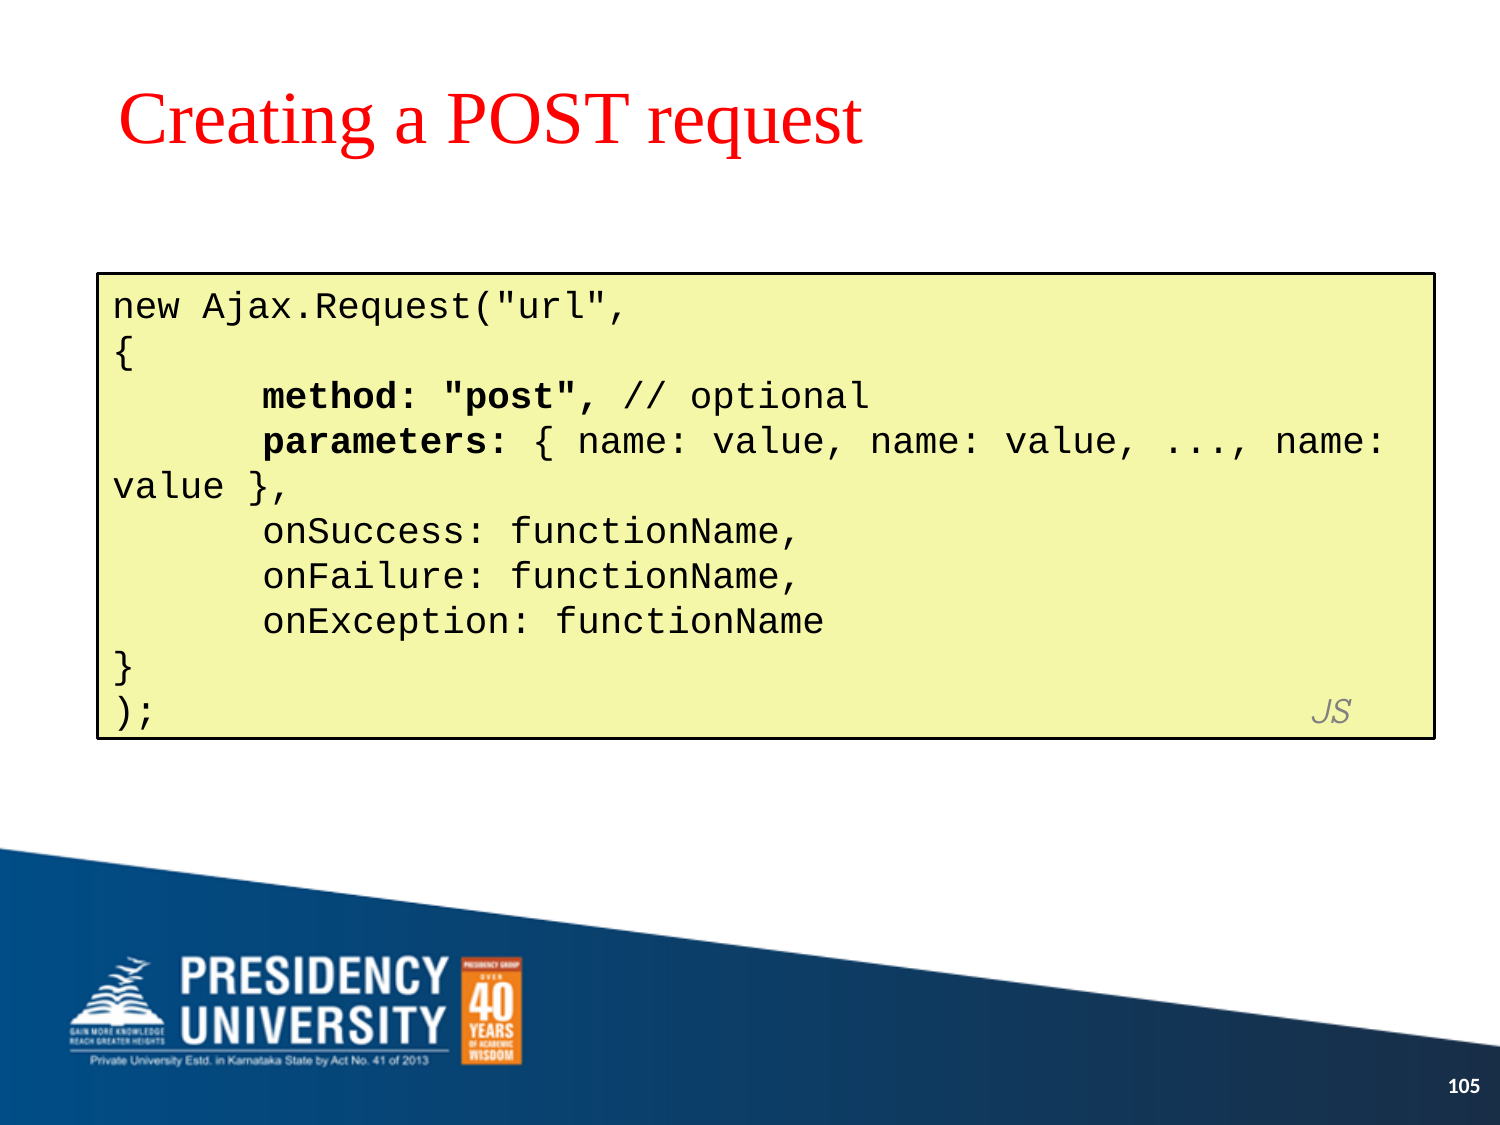

# Creating a POST request
new Ajax.Request("url",
{
	method: "post", // optional
	parameters: { name: value, name: value, ..., name: value },
	onSuccess: functionName,
	onFailure: functionName,
	onException: functionName
}
);				         		  	JS
105